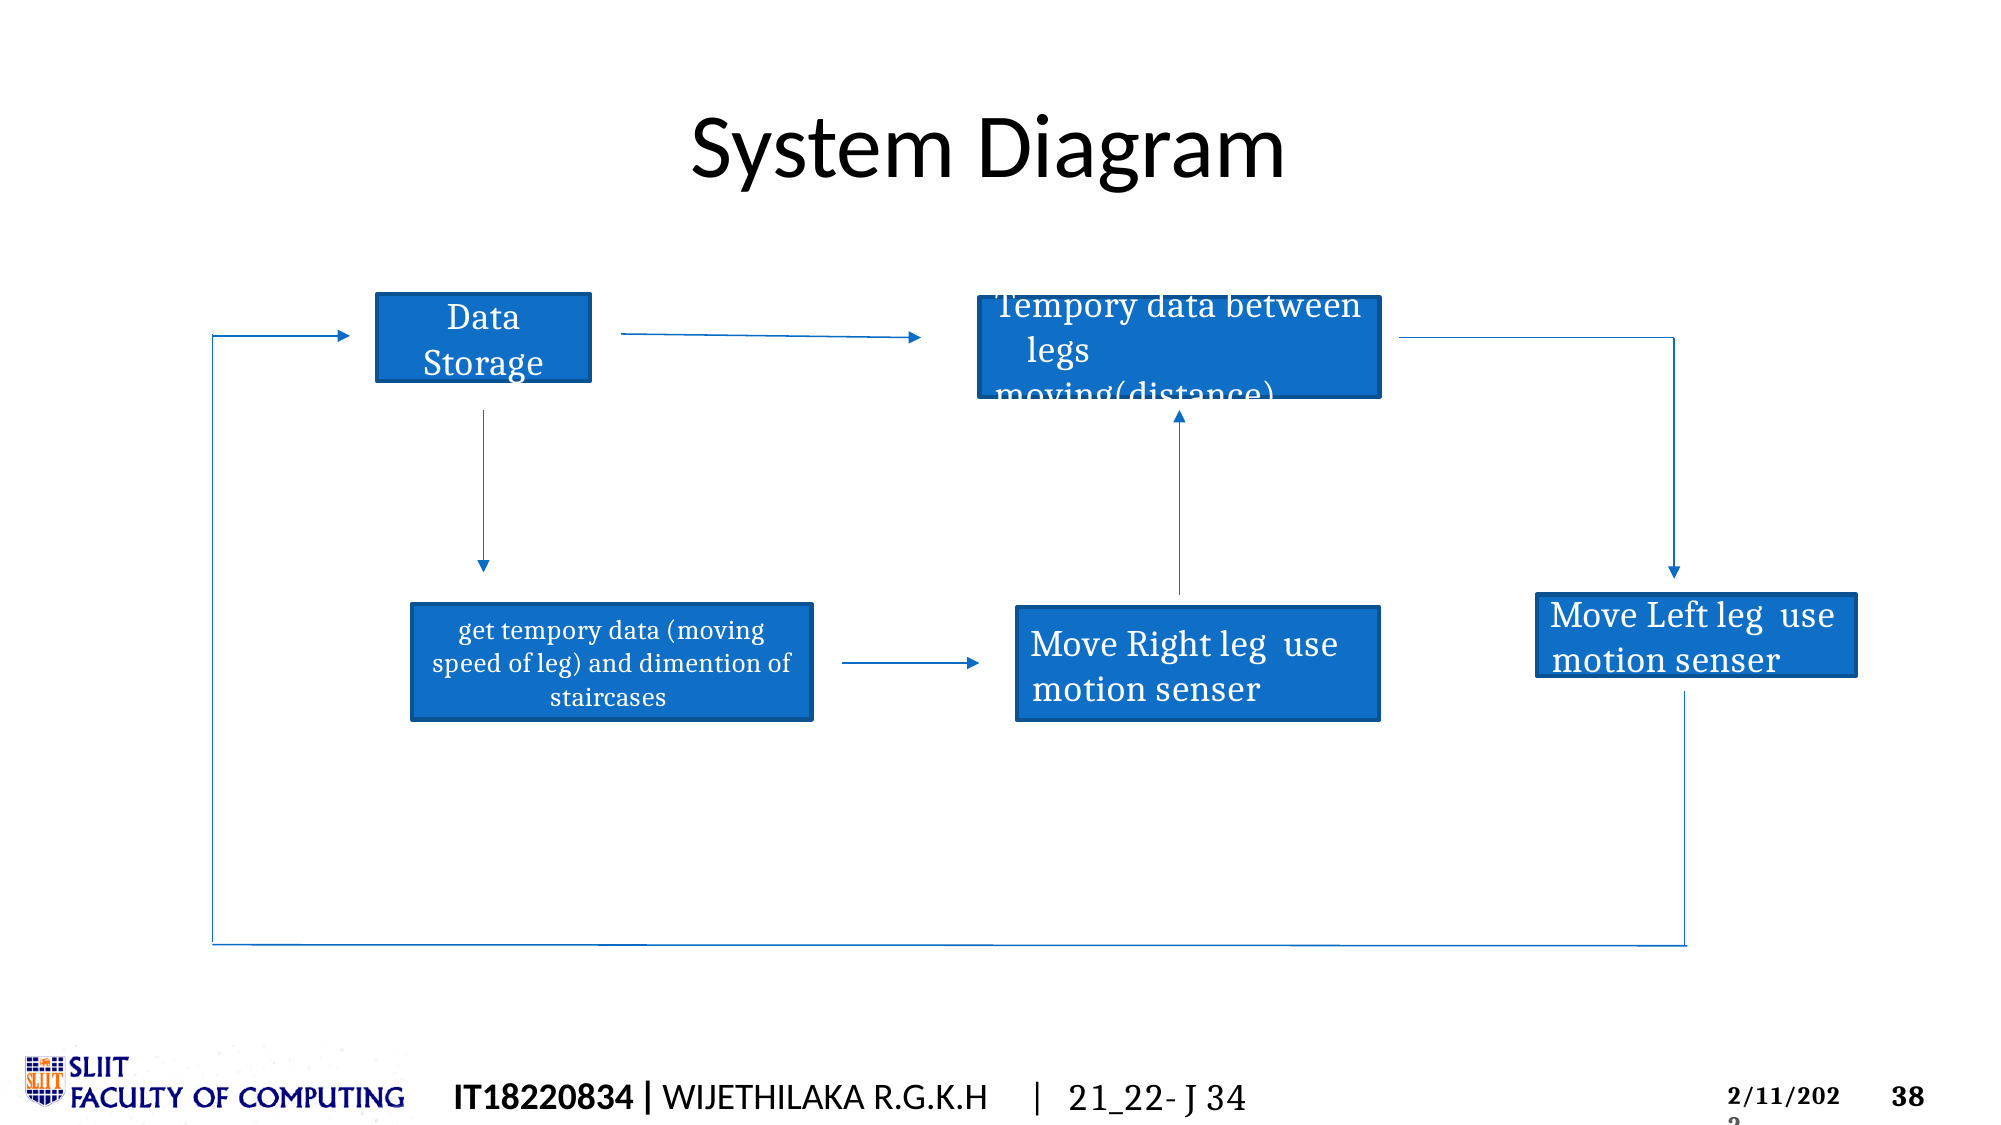

# System Diagram
Data Storage
Tempory data between     legs moving(distance)
Move Left leg  use motion senser
get tempory data (moving speed of leg) and dimention of staircases
Move Right leg  use motion senser
IT18220834 | WIJETHILAKA R.G.K.H